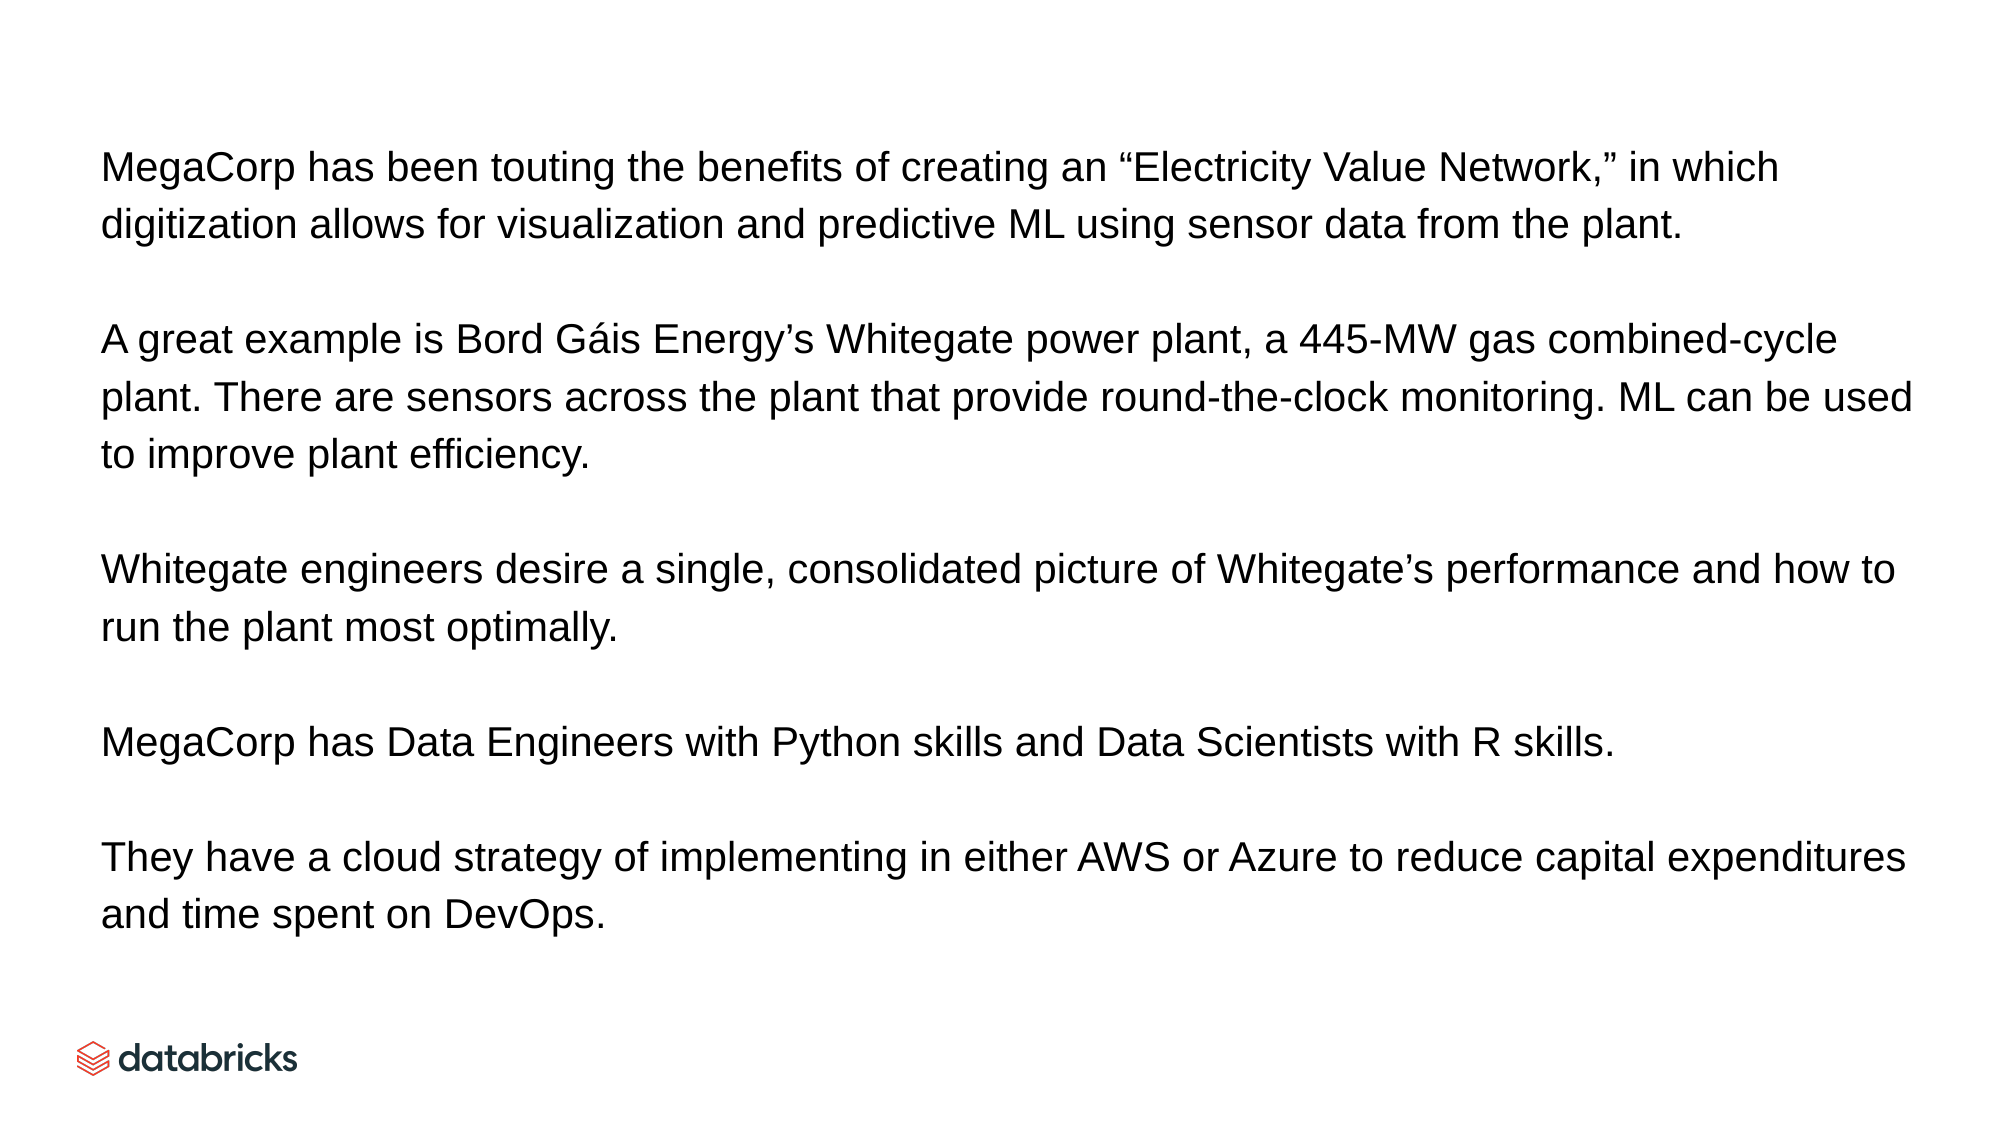

MegaCorp has been touting the benefits of creating an “Electricity Value Network,” in which digitization allows for visualization and predictive ML using sensor data from the plant.

A great example is Bord Gáis Energy’s Whitegate power plant, a 445-MW gas combined-cycle plant. There are sensors across the plant that provide round-the-clock monitoring. ML can be used to improve plant efficiency.

Whitegate engineers desire a single, consolidated picture of Whitegate’s performance and how to run the plant most optimally.

MegaCorp has Data Engineers with Python skills and Data Scientists with R skills.

They have a cloud strategy of implementing in either AWS or Azure to reduce capital expenditures and time spent on DevOps.